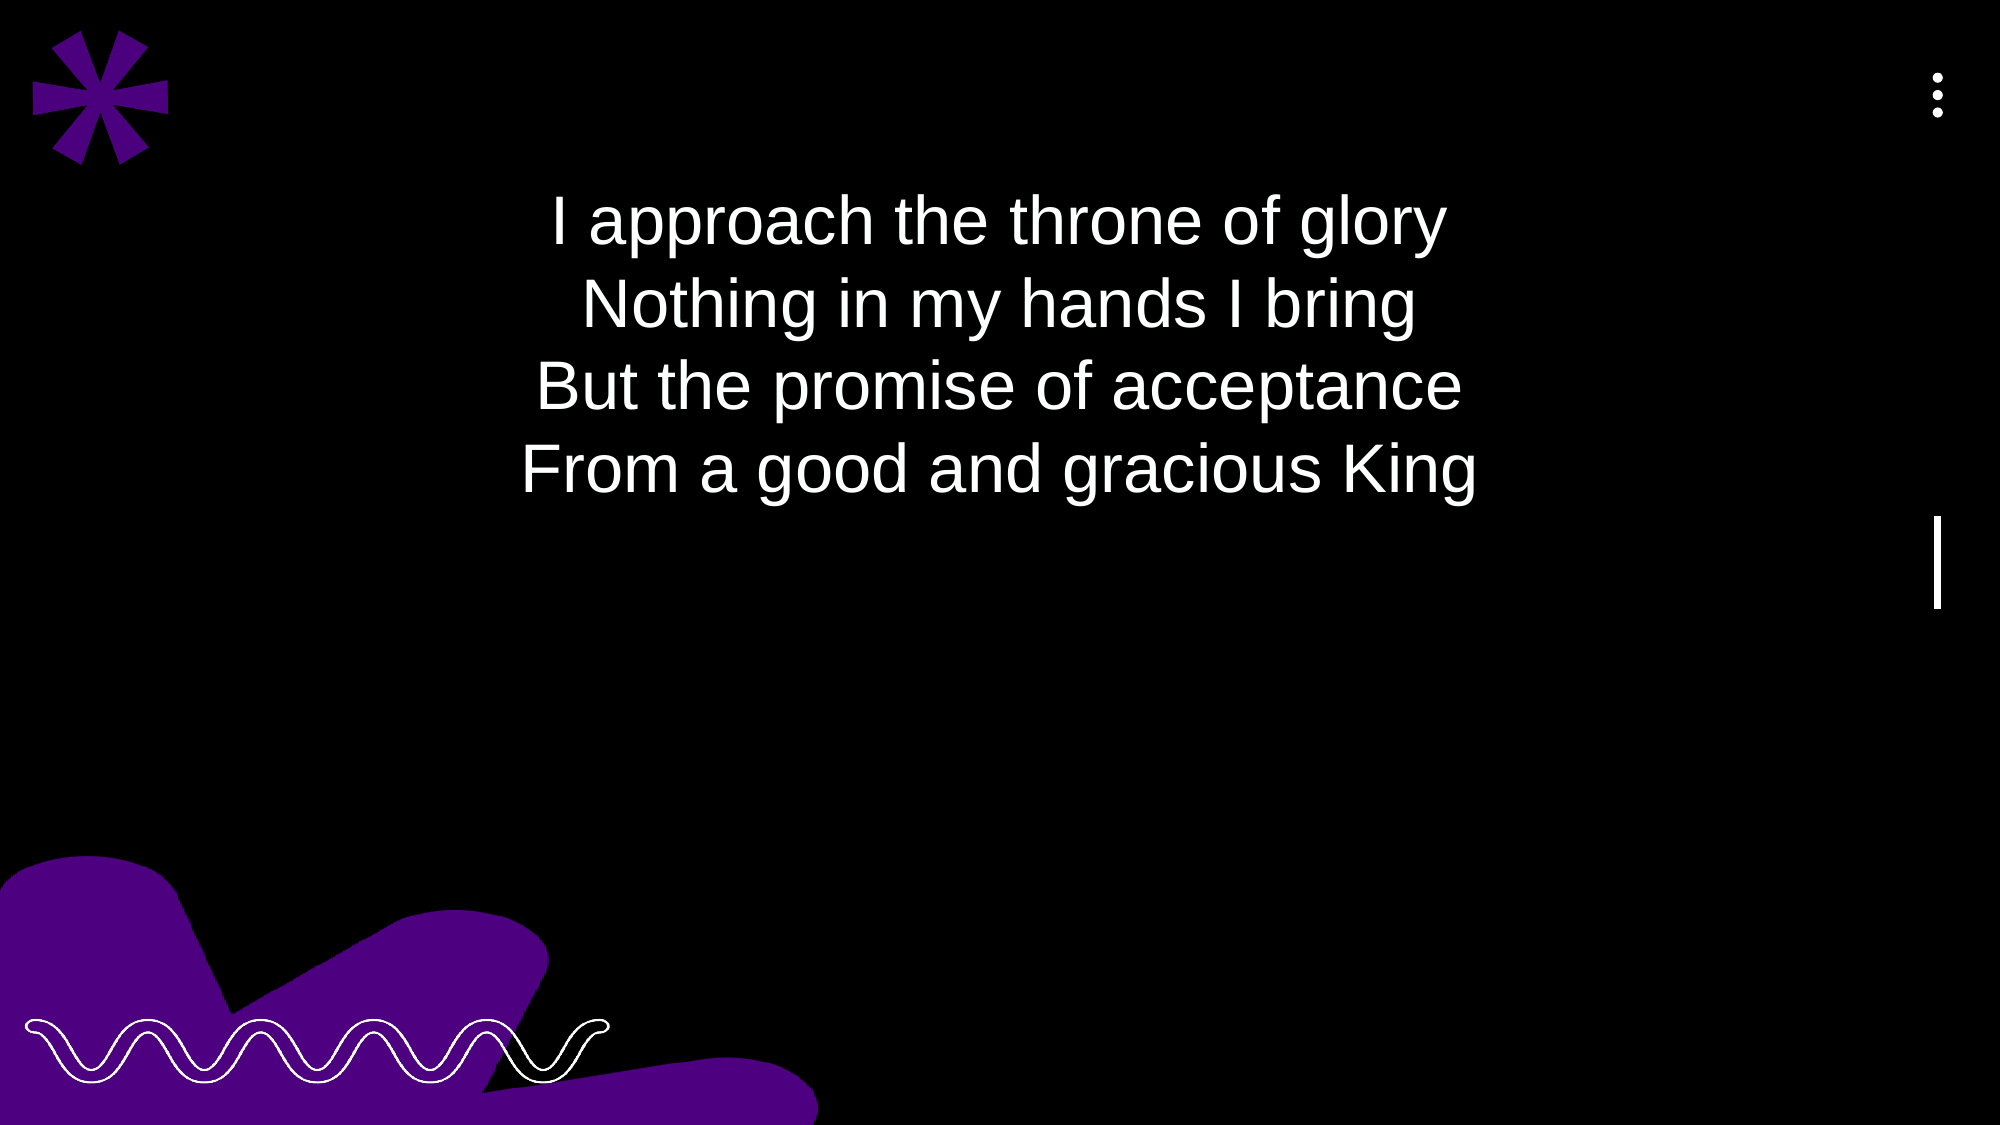

I approach the throne of glory
Nothing in my hands I bring
But the promise of acceptance
From a good and gracious King